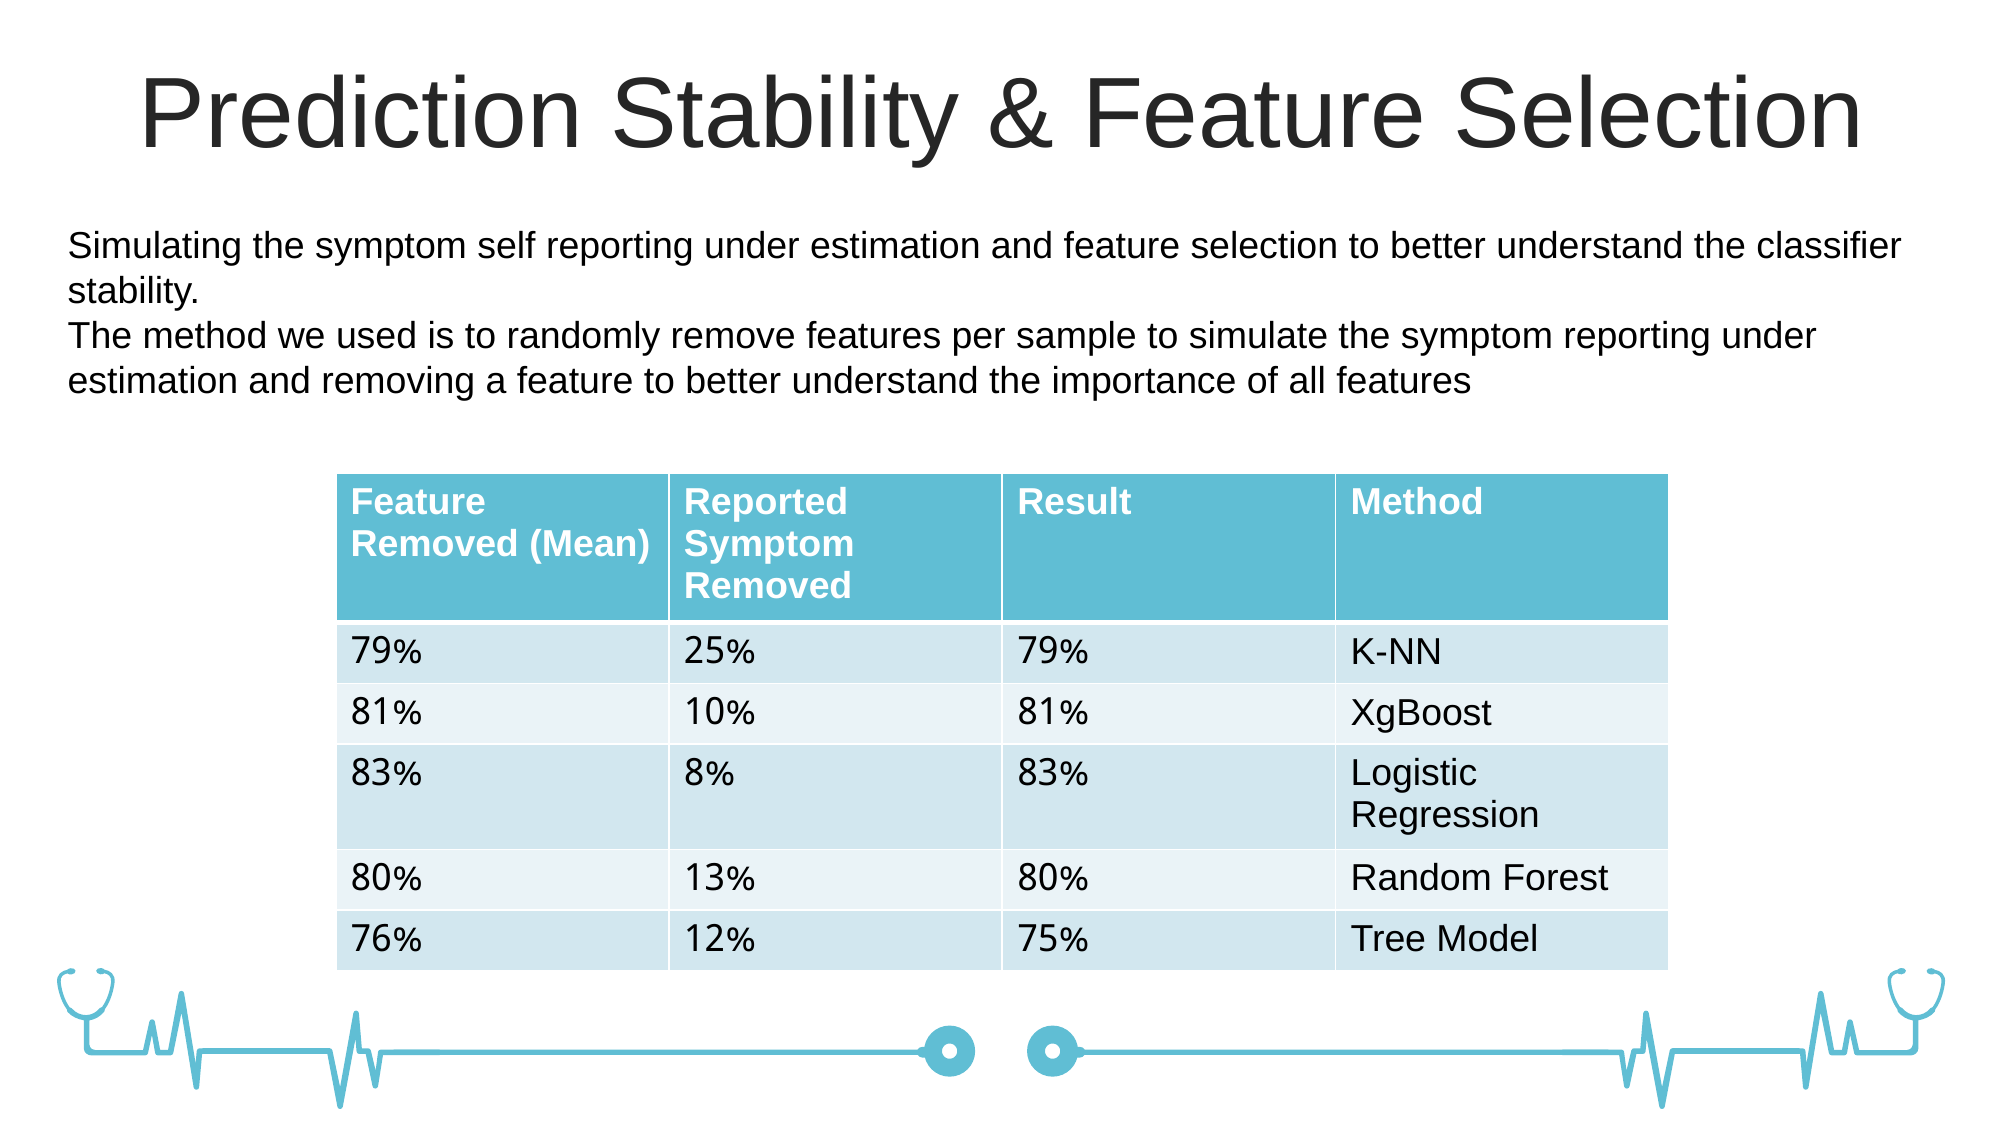

Prediction Stability & Feature Selection
Simulating the symptom self reporting under estimation and feature selection to better understand the classifier stability.
The method we used is to randomly remove features per sample to simulate the symptom reporting under estimation and removing a feature to better understand the importance of all features
| Feature Removed (Mean) | Reported Symptom Removed | Result | Method |
| --- | --- | --- | --- |
| 79% | 25% | 79% | K-NN |
| 81% | 10% | 81% | XgBoost |
| 83% | 8% | 83% | Logistic Regression |
| 80% | 13% | 80% | Random Forest |
| 76% | 12% | 75% | Tree Model |